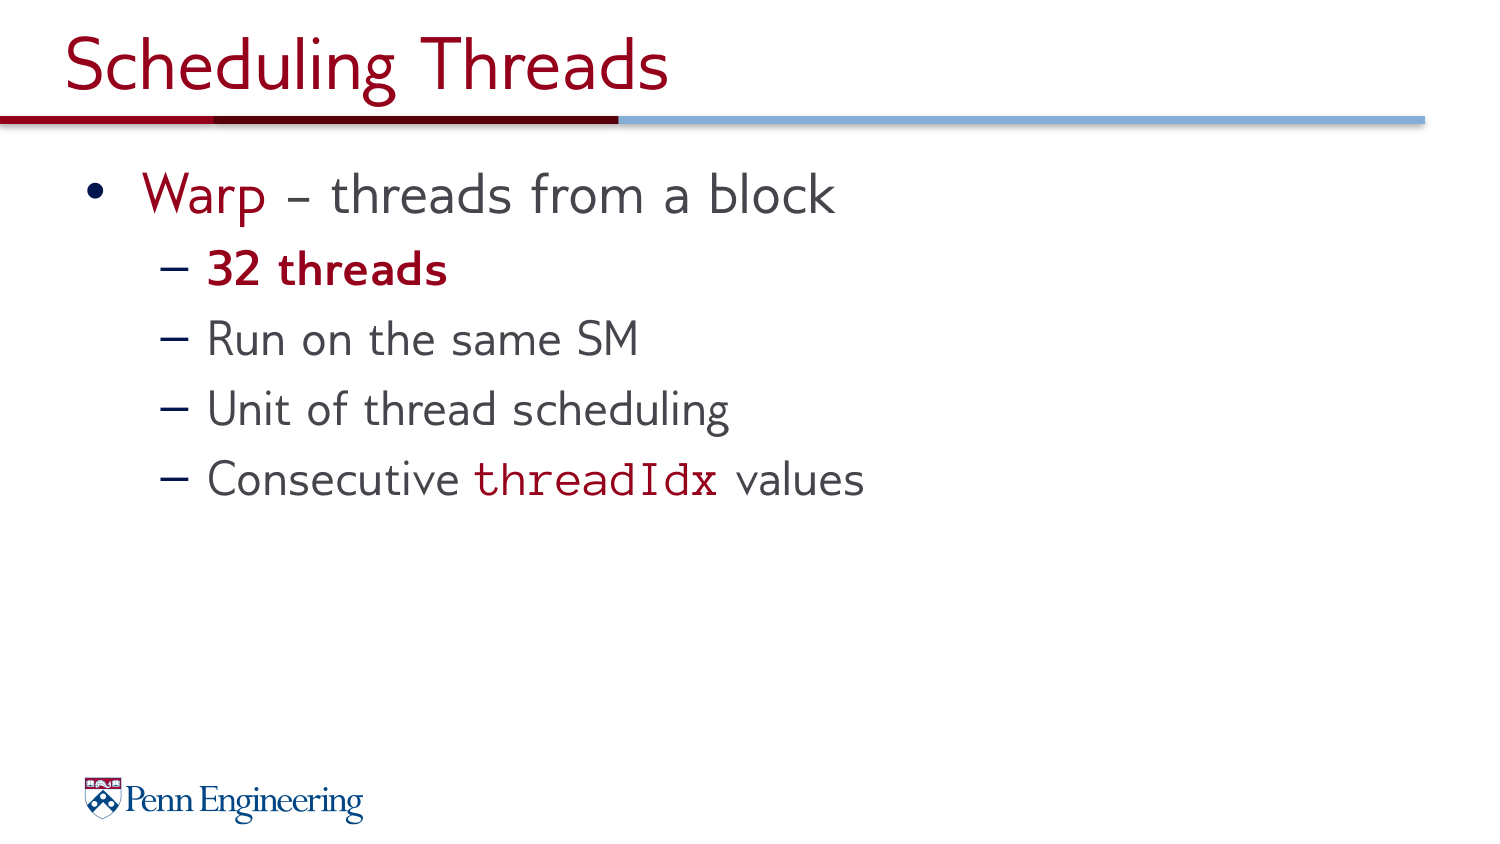

# Scheduling Threads
Warp – threads from a block
32 threads
Run on the same SM
Unit of thread scheduling
Consecutive threadIdx values